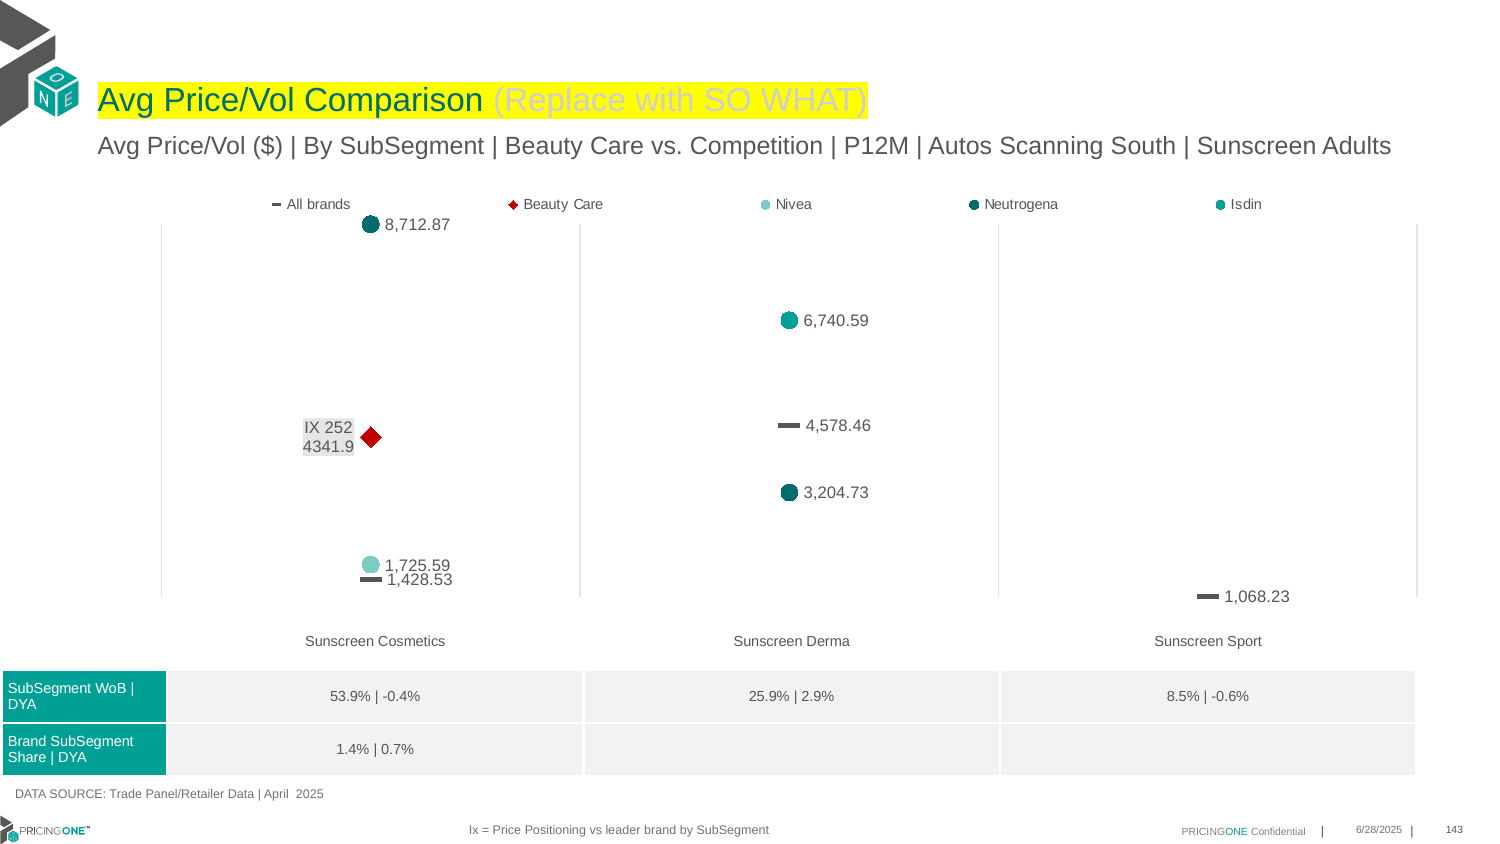

# Avg Price/Vol Comparison (Replace with SO WHAT)
Avg Price/Vol ($) | By SubSegment | Beauty Care vs. Competition | P12M | Autos Scanning South | Sunscreen Adults

### Chart

| Category | All brands | Beauty Care | Nivea | Neutrogena | Isdin |
|---|---|---|---|---|---|
| IX 252 | 1428.53 | 4341.9 | 1725.59 | 8712.87 | None |
| None | 4578.46 | None | None | 3204.73 | 6740.59 |
| None | 1068.23 | None | None | None | None |
|  | Sunscreen Cosmetics | Sunscreen Derma | Sunscreen Sport |
| --- | --- | --- | --- |
| SubSegment WoB | DYA | 53.9% | -0.4% | 25.9% | 2.9% | 8.5% | -0.6% |
| Brand SubSegment Share | DYA | 1.4% | 0.7% |  |  |
DATA SOURCE: Trade Panel/Retailer Data | April  2025
Ix = Price Positioning vs leader brand by SubSegment
6/28/2025
143